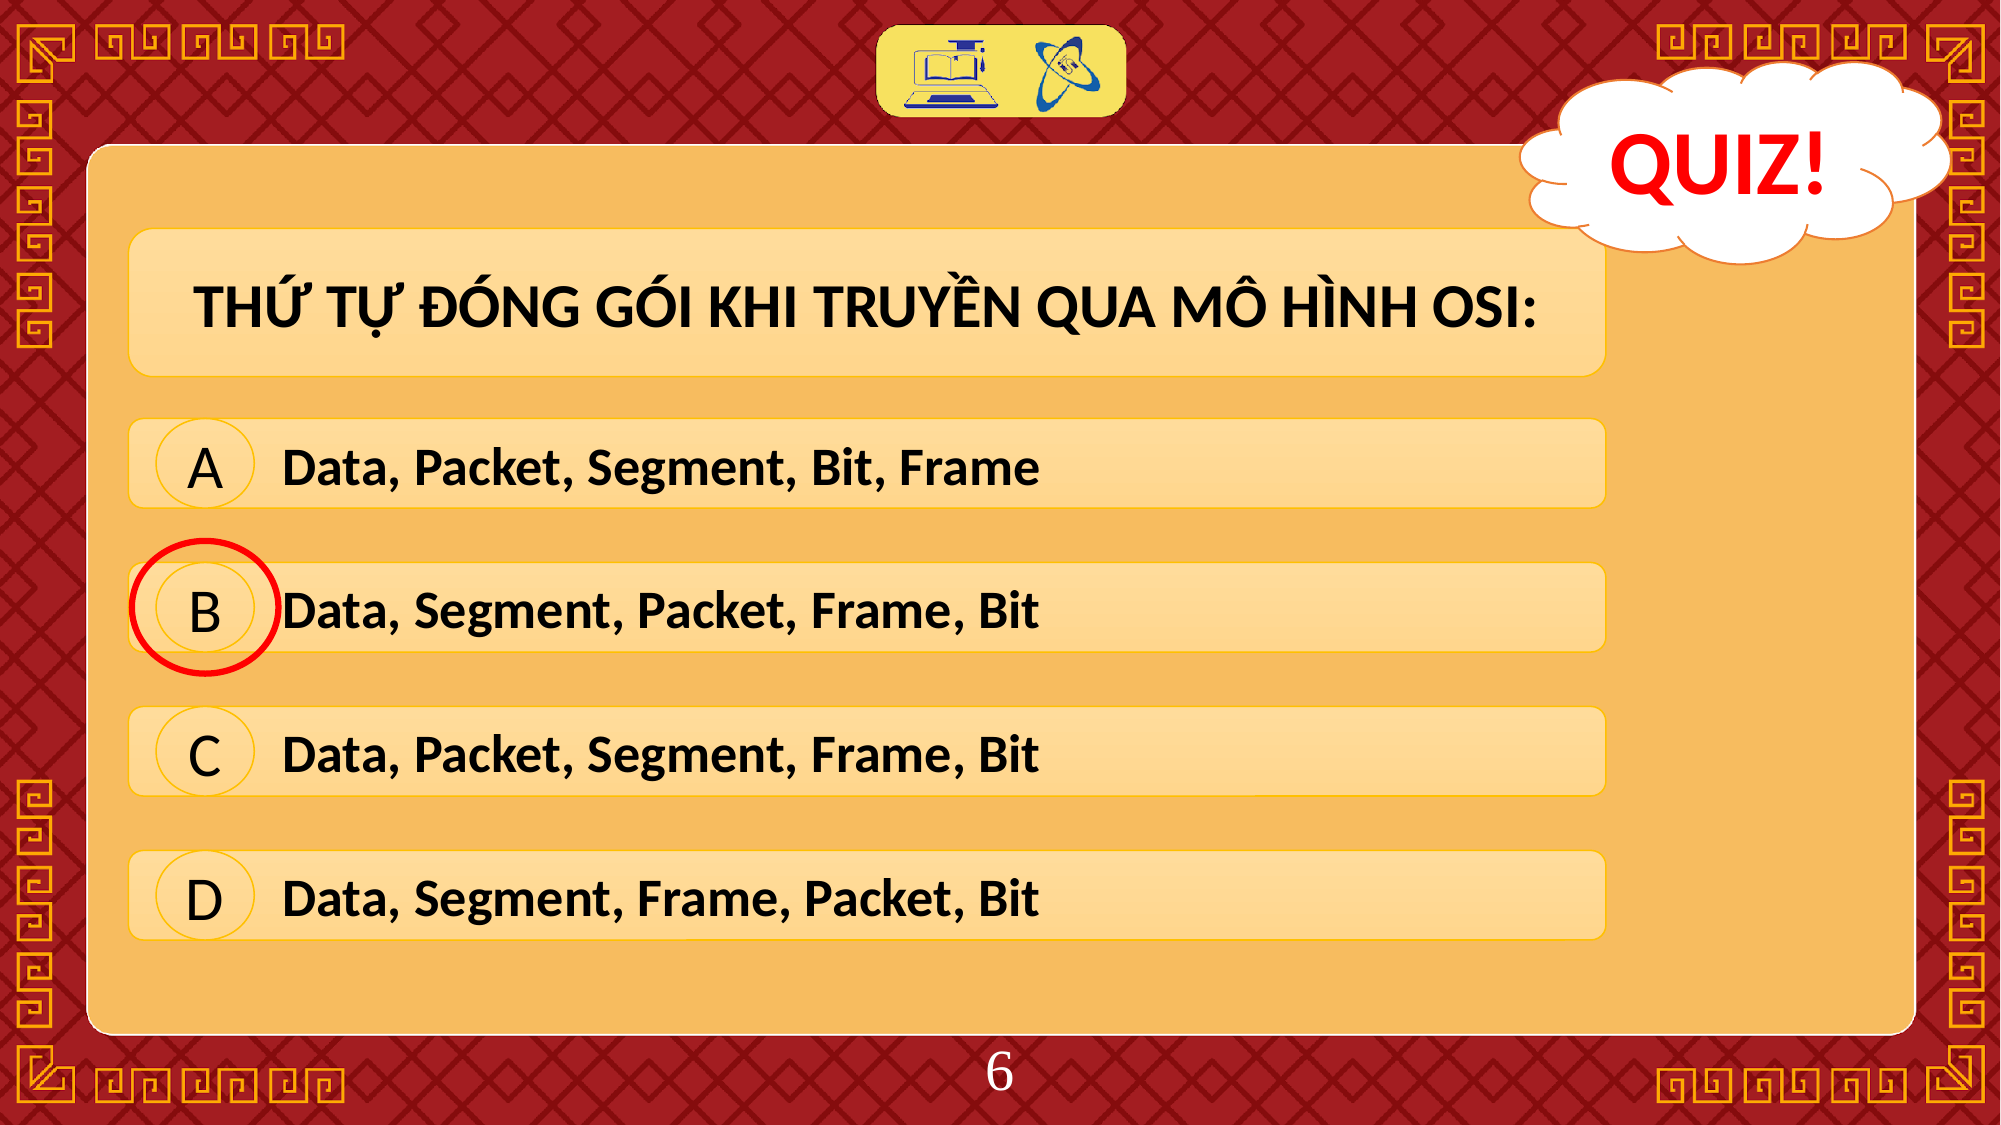

QUIZ!
THỨ TỰ ĐÓNG GÓI KHI TRUYỀN QUA MÔ HÌNH OSI:
           Data, Packet, Segment, Bit, Frame
A

           Data, Segment, Packet, Frame, Bit
B
           Data, Packet, Segment, Frame, Bit
C
           Data, Segment, Frame, Packet, Bit
D
6